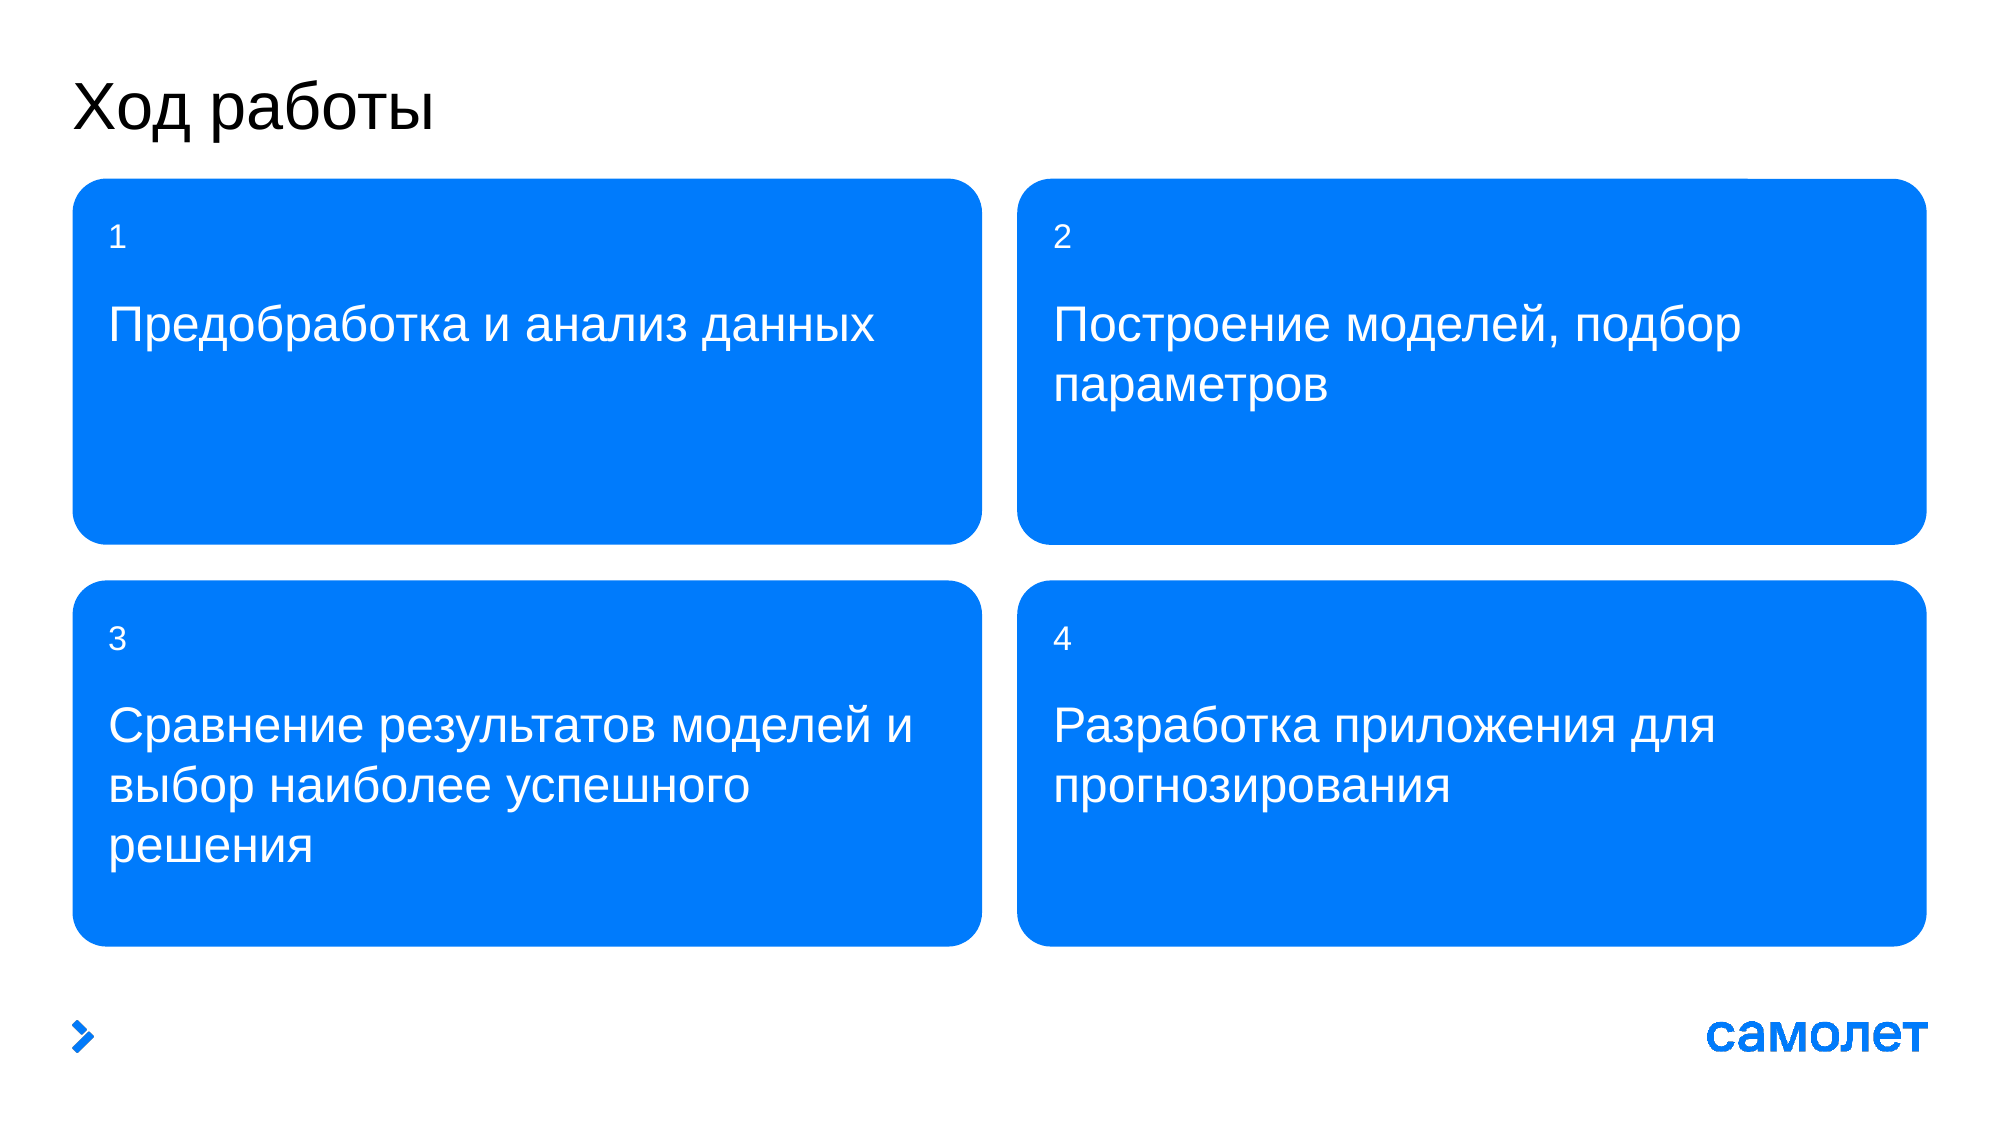

# Ход работы
1
2
Предобработка и анализ данных
Построение моделей, подбор параметров
3
4
Сравнение результатов моделей и выбор наиболее успешного решения
Разработка приложения для прогнозирования